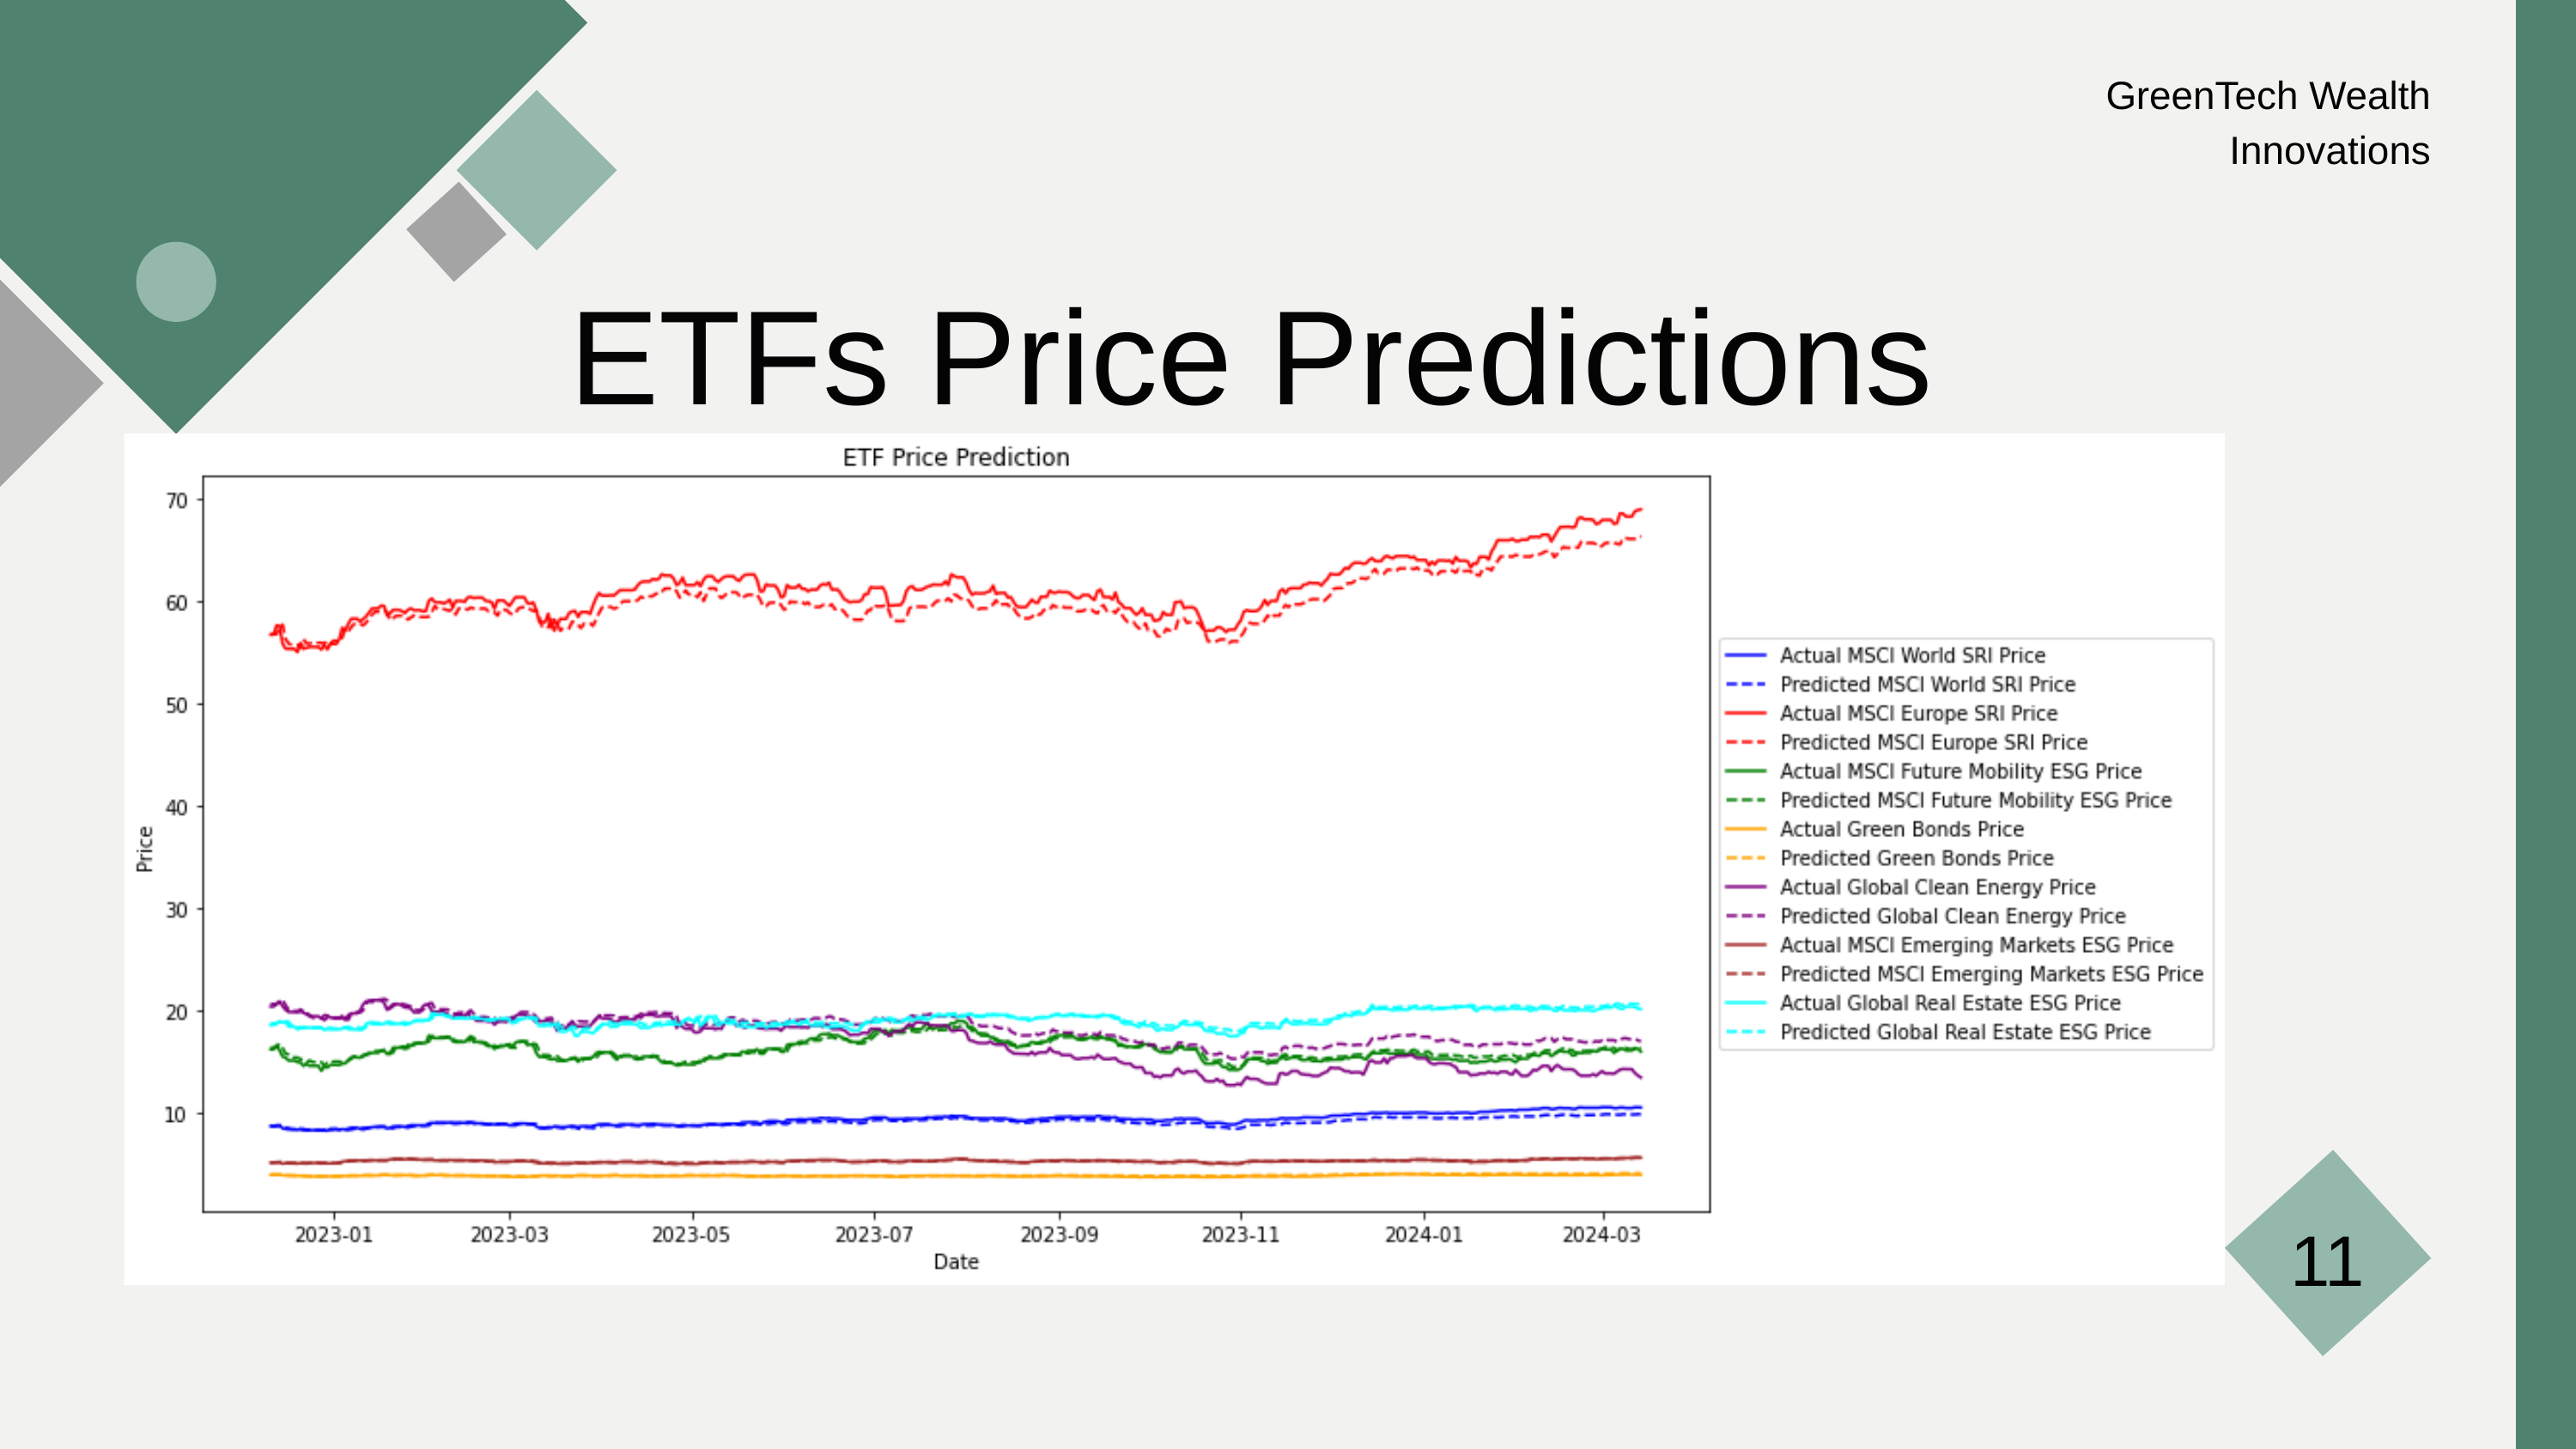

GreenTech Wealth Innovations

ETFs Price Predictions

11